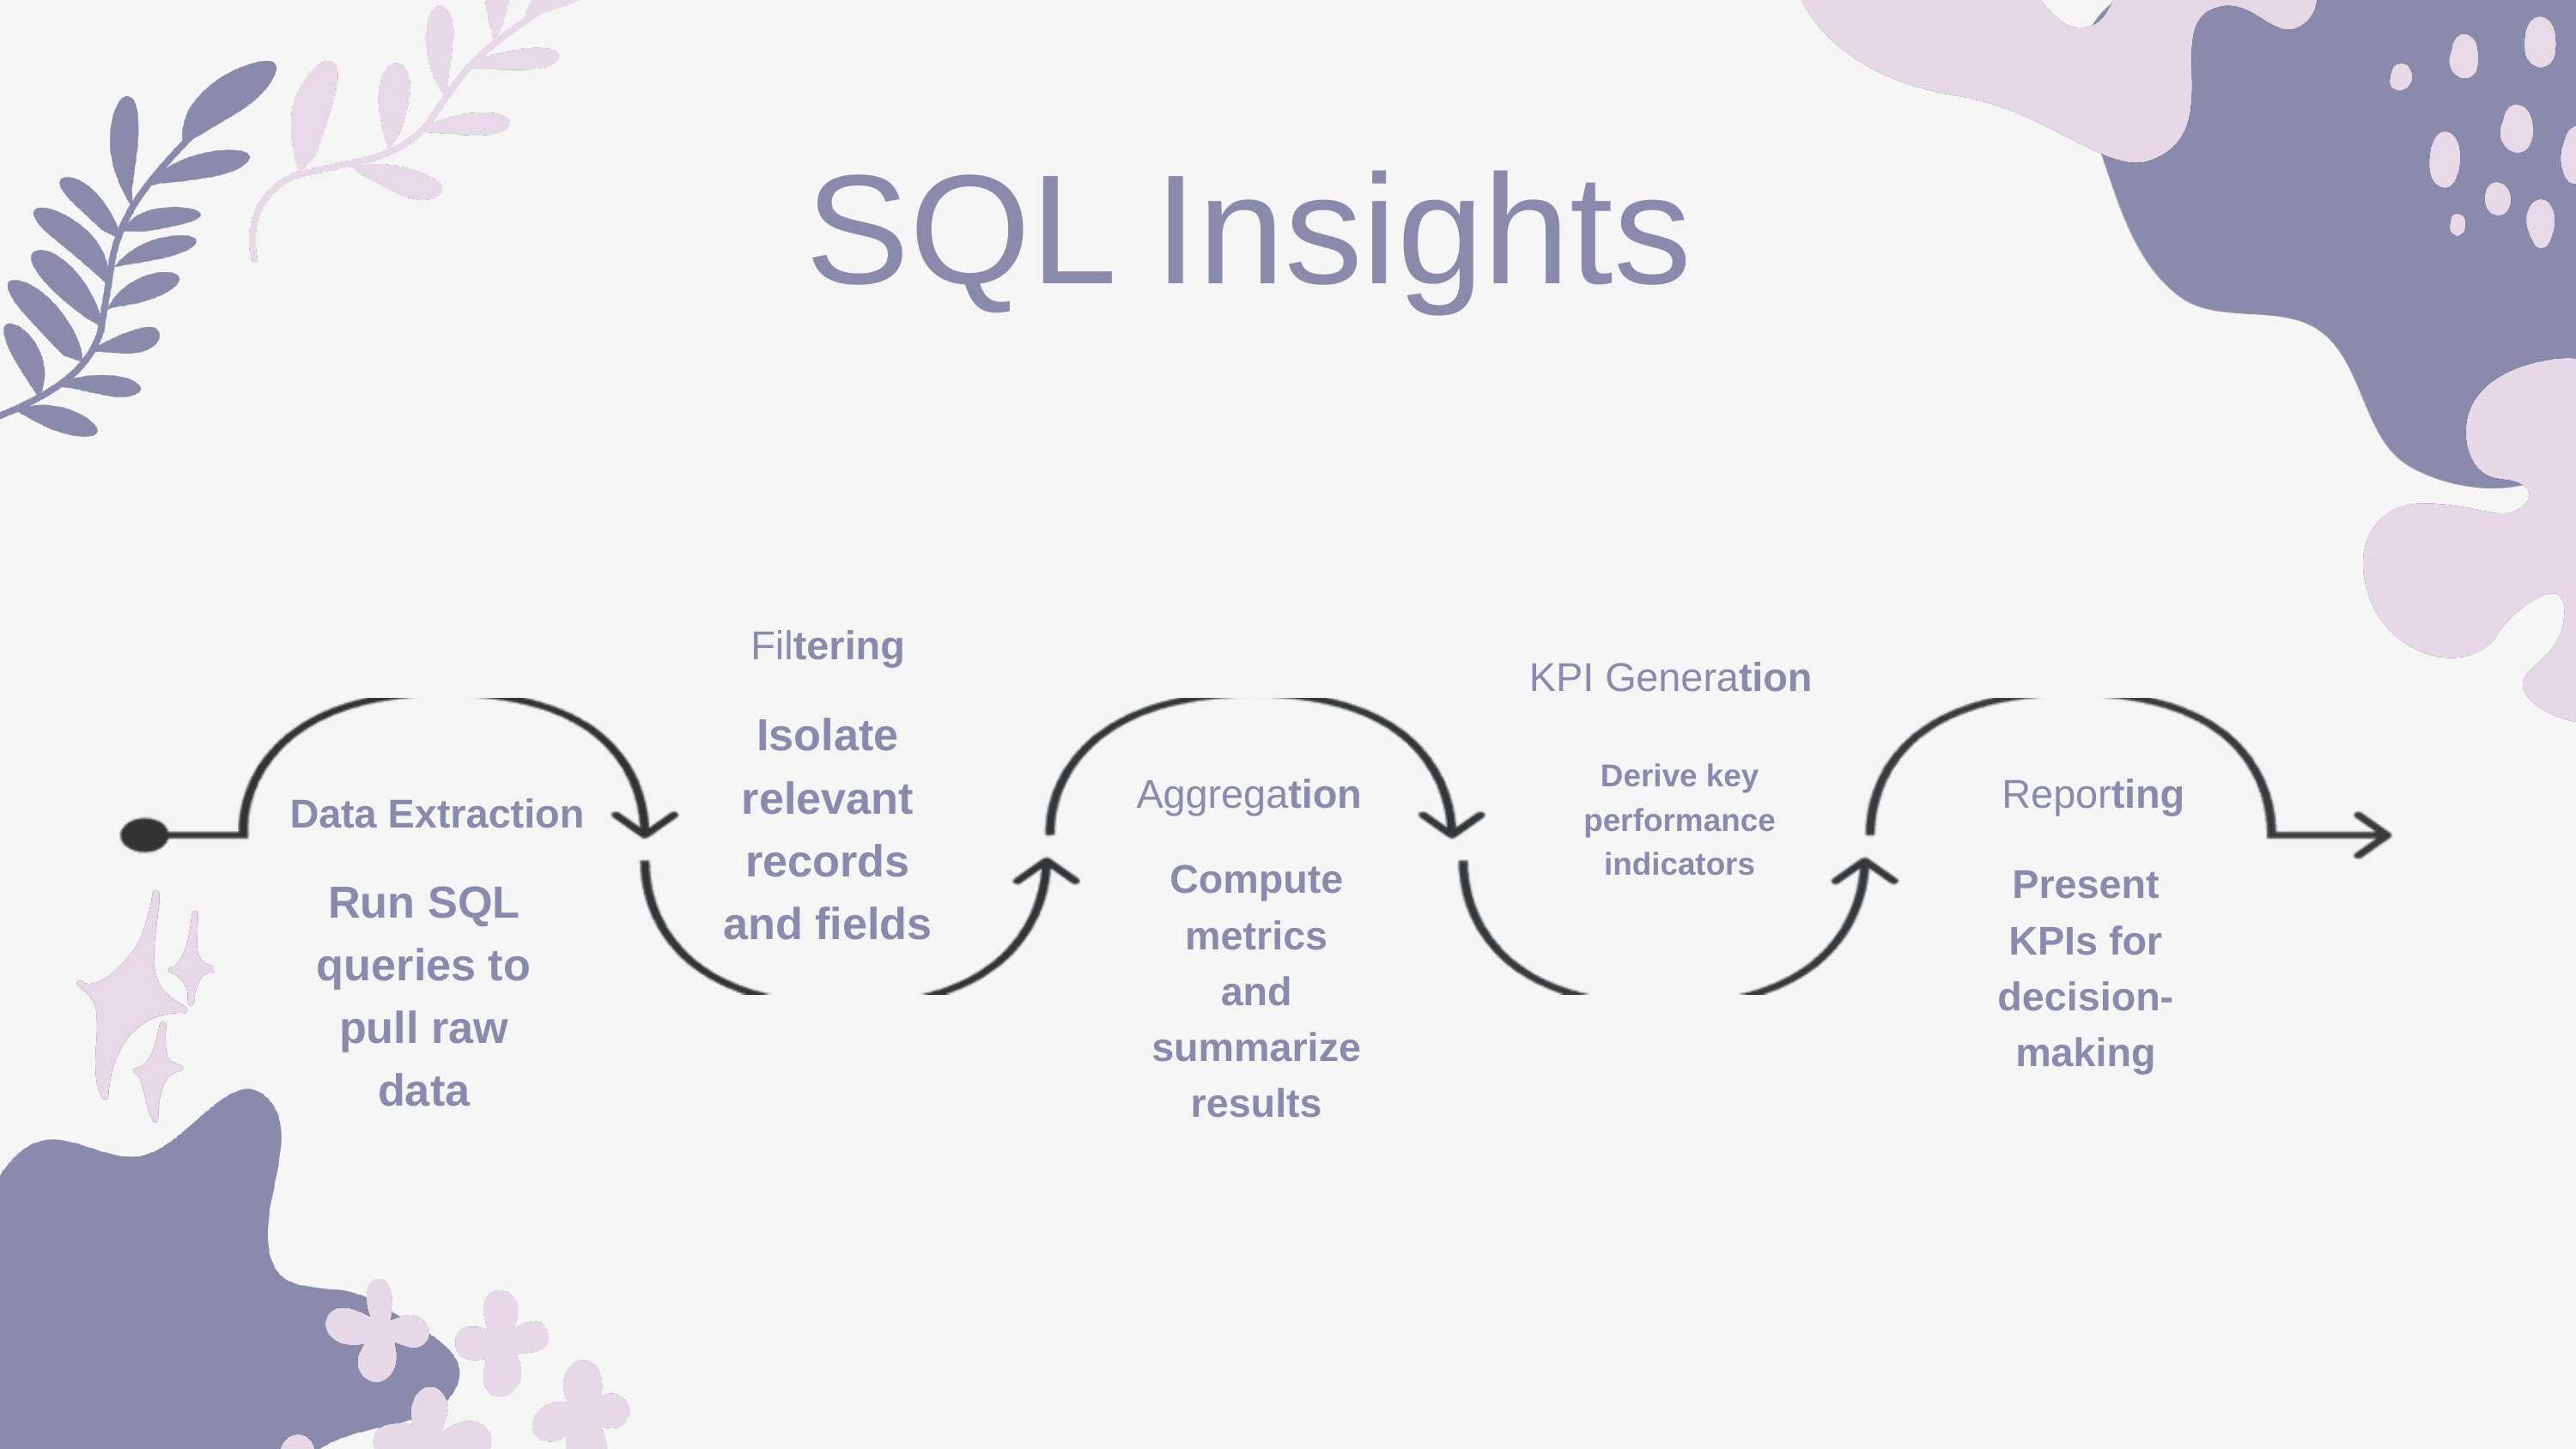

SQL Insights

Filtering

KPI Generation

Isolate relevant records and fields

Derive key performance indicators

Aggregation

Reporting

Data Extraction
Compute metrics and summarize results

Present KPIs for decision-making

Run SQL queries to pull raw data